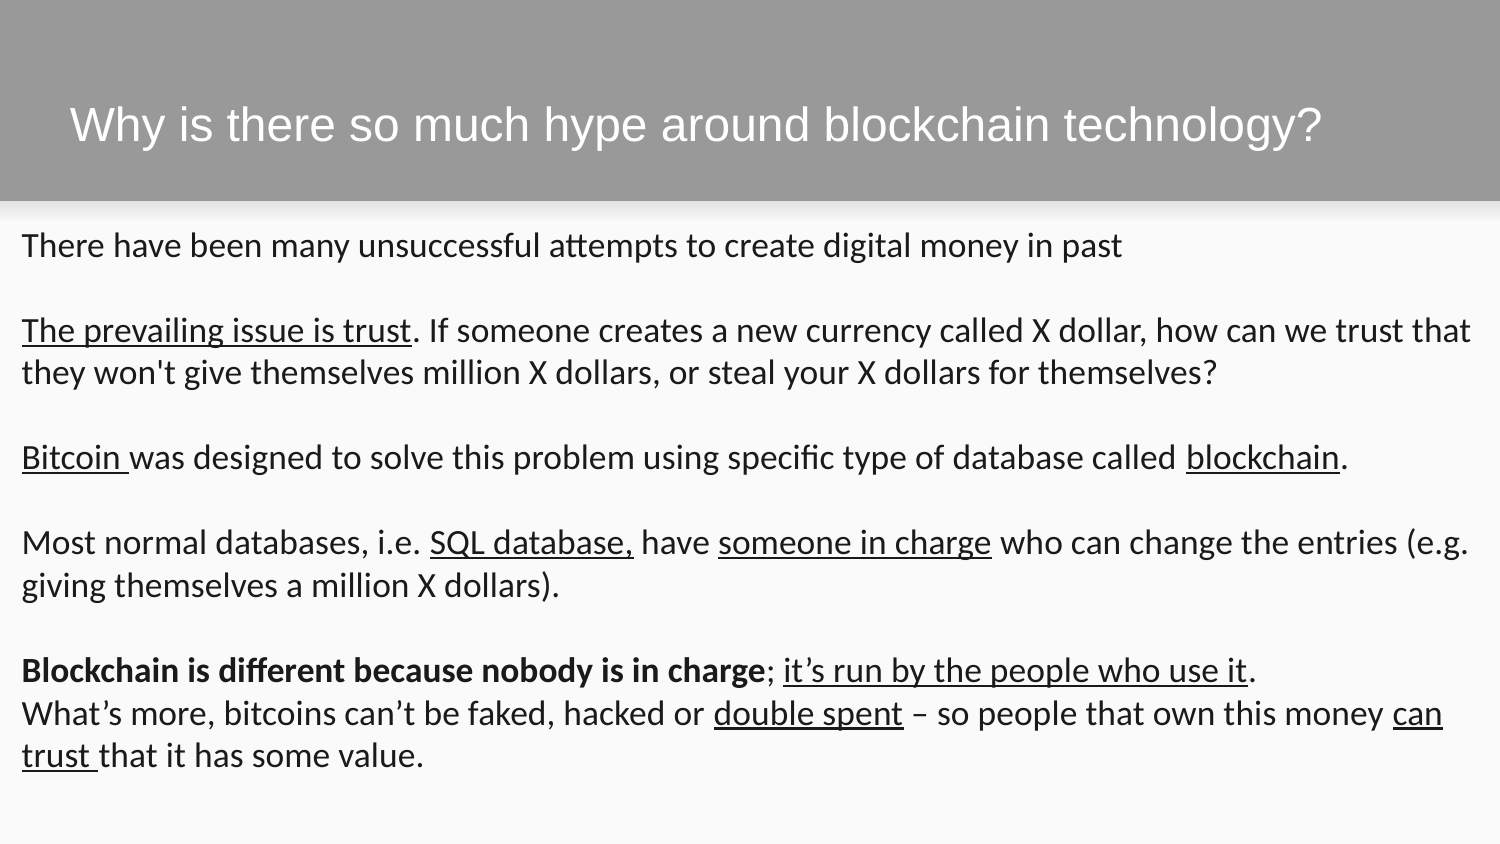

# Why is there so much hype around blockchain technology?
There have been many unsuccessful attempts to create digital money in past

The prevailing issue is trust. If someone creates a new currency called X dollar, how can we trust that they won't give themselves million X dollars, or steal your X dollars for themselves?

Bitcoin was designed to solve this problem using specific type of database called blockchain.

Most normal databases, i.e. SQL database, have someone in charge who can change the entries (e.g. giving themselves a million X dollars).

Blockchain is different because nobody is in charge; it’s run by the people who use it.
What’s more, bitcoins can’t be faked, hacked or double spent – so people that own this money can trust that it has some value.